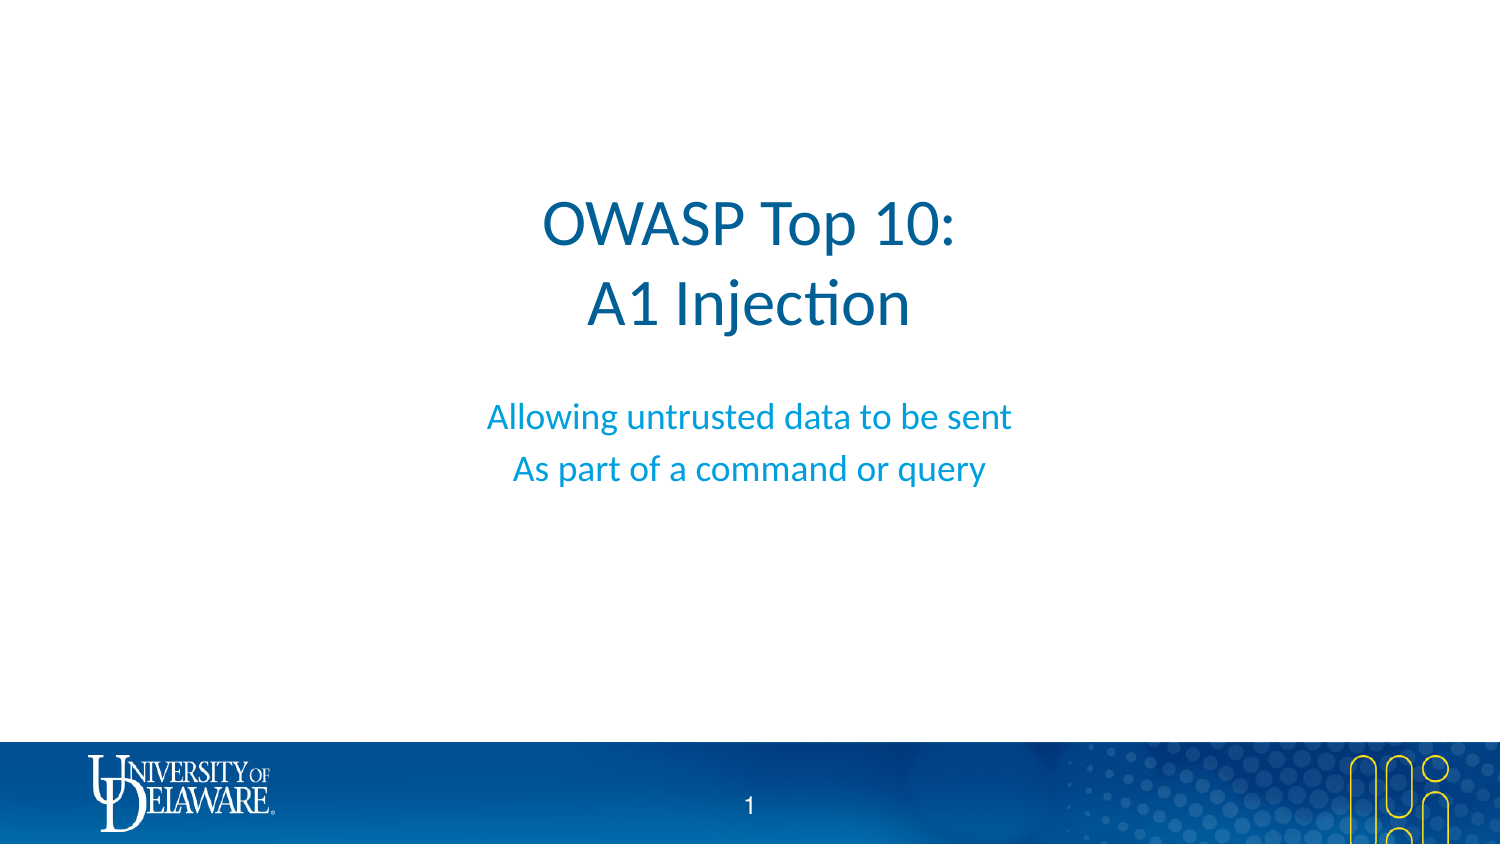

# OWASP Top 10: A1 Injection
Allowing untrusted data to be sent
As part of a command or query
1